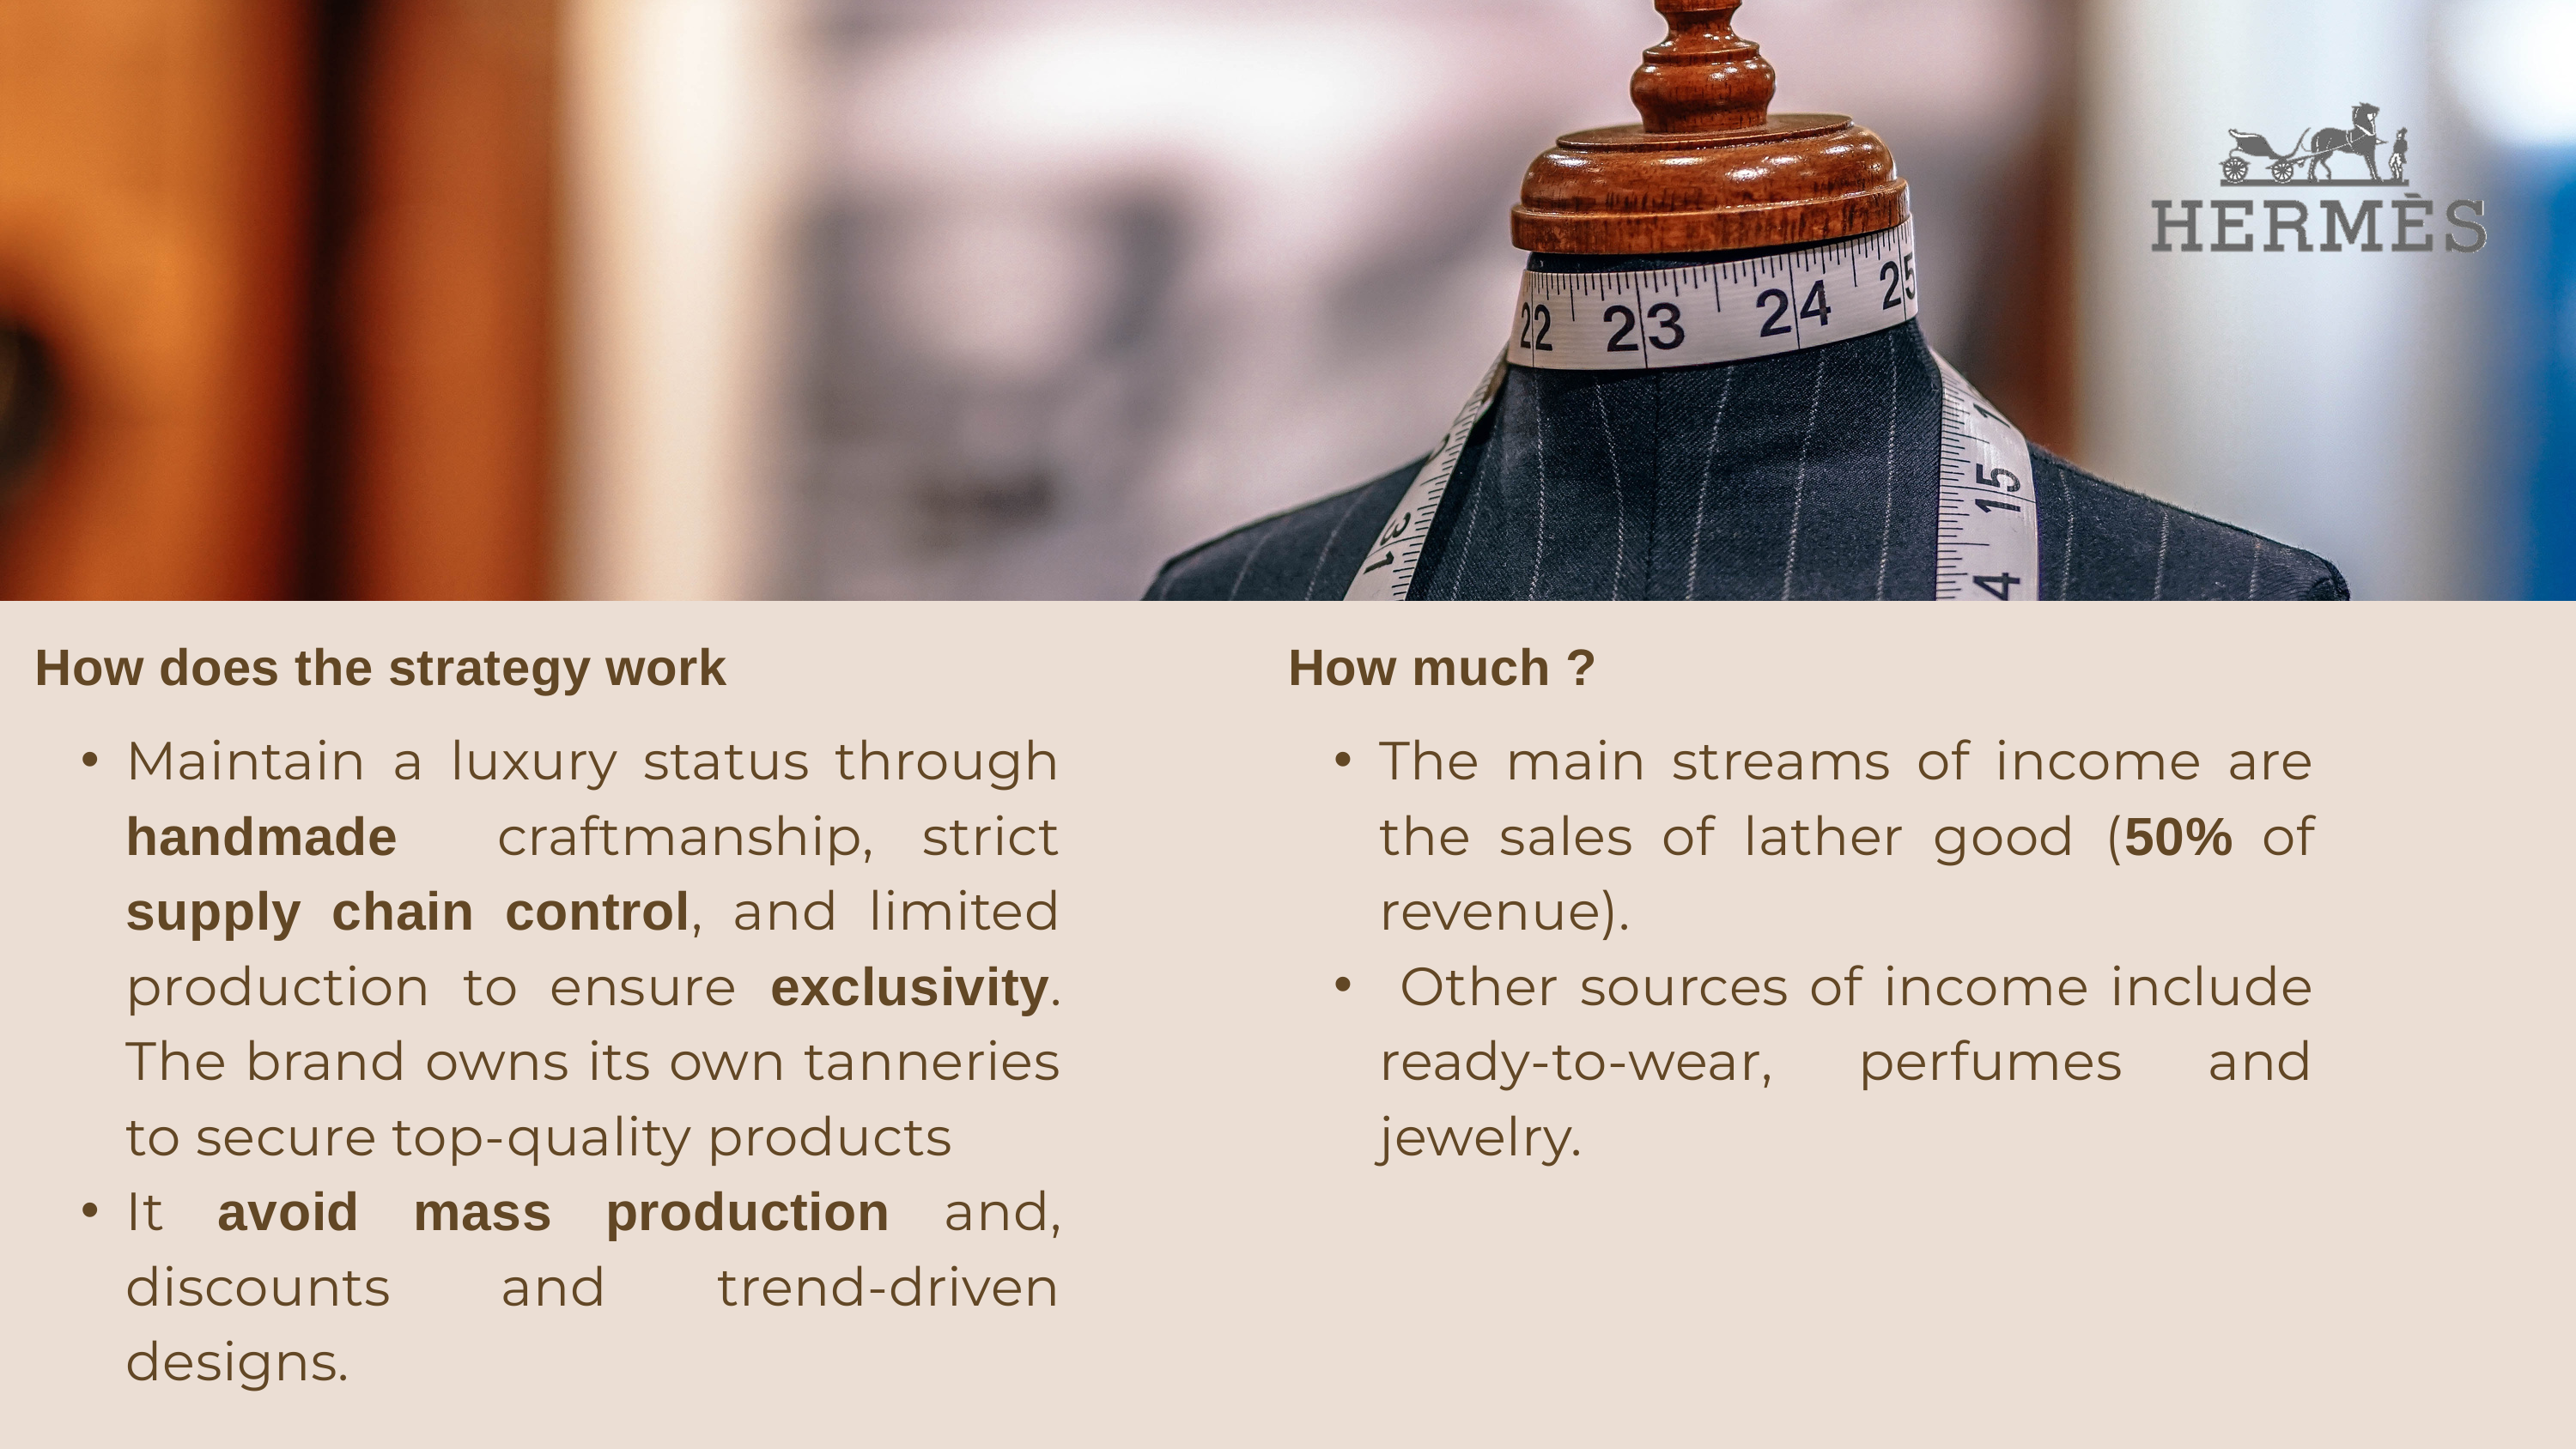

How does the strategy work
How much ?
Maintain a luxury status through handmade  craftmanship, strict supply chain control, and limited production to ensure exclusivity. The brand owns its own tanneries to secure top-quality products
It avoid mass production and, discounts and trend-driven designs.
The main streams of income are the sales of lather good (50% of revenue).
 Other sources of income include ready-to-wear, perfumes and jewelry.